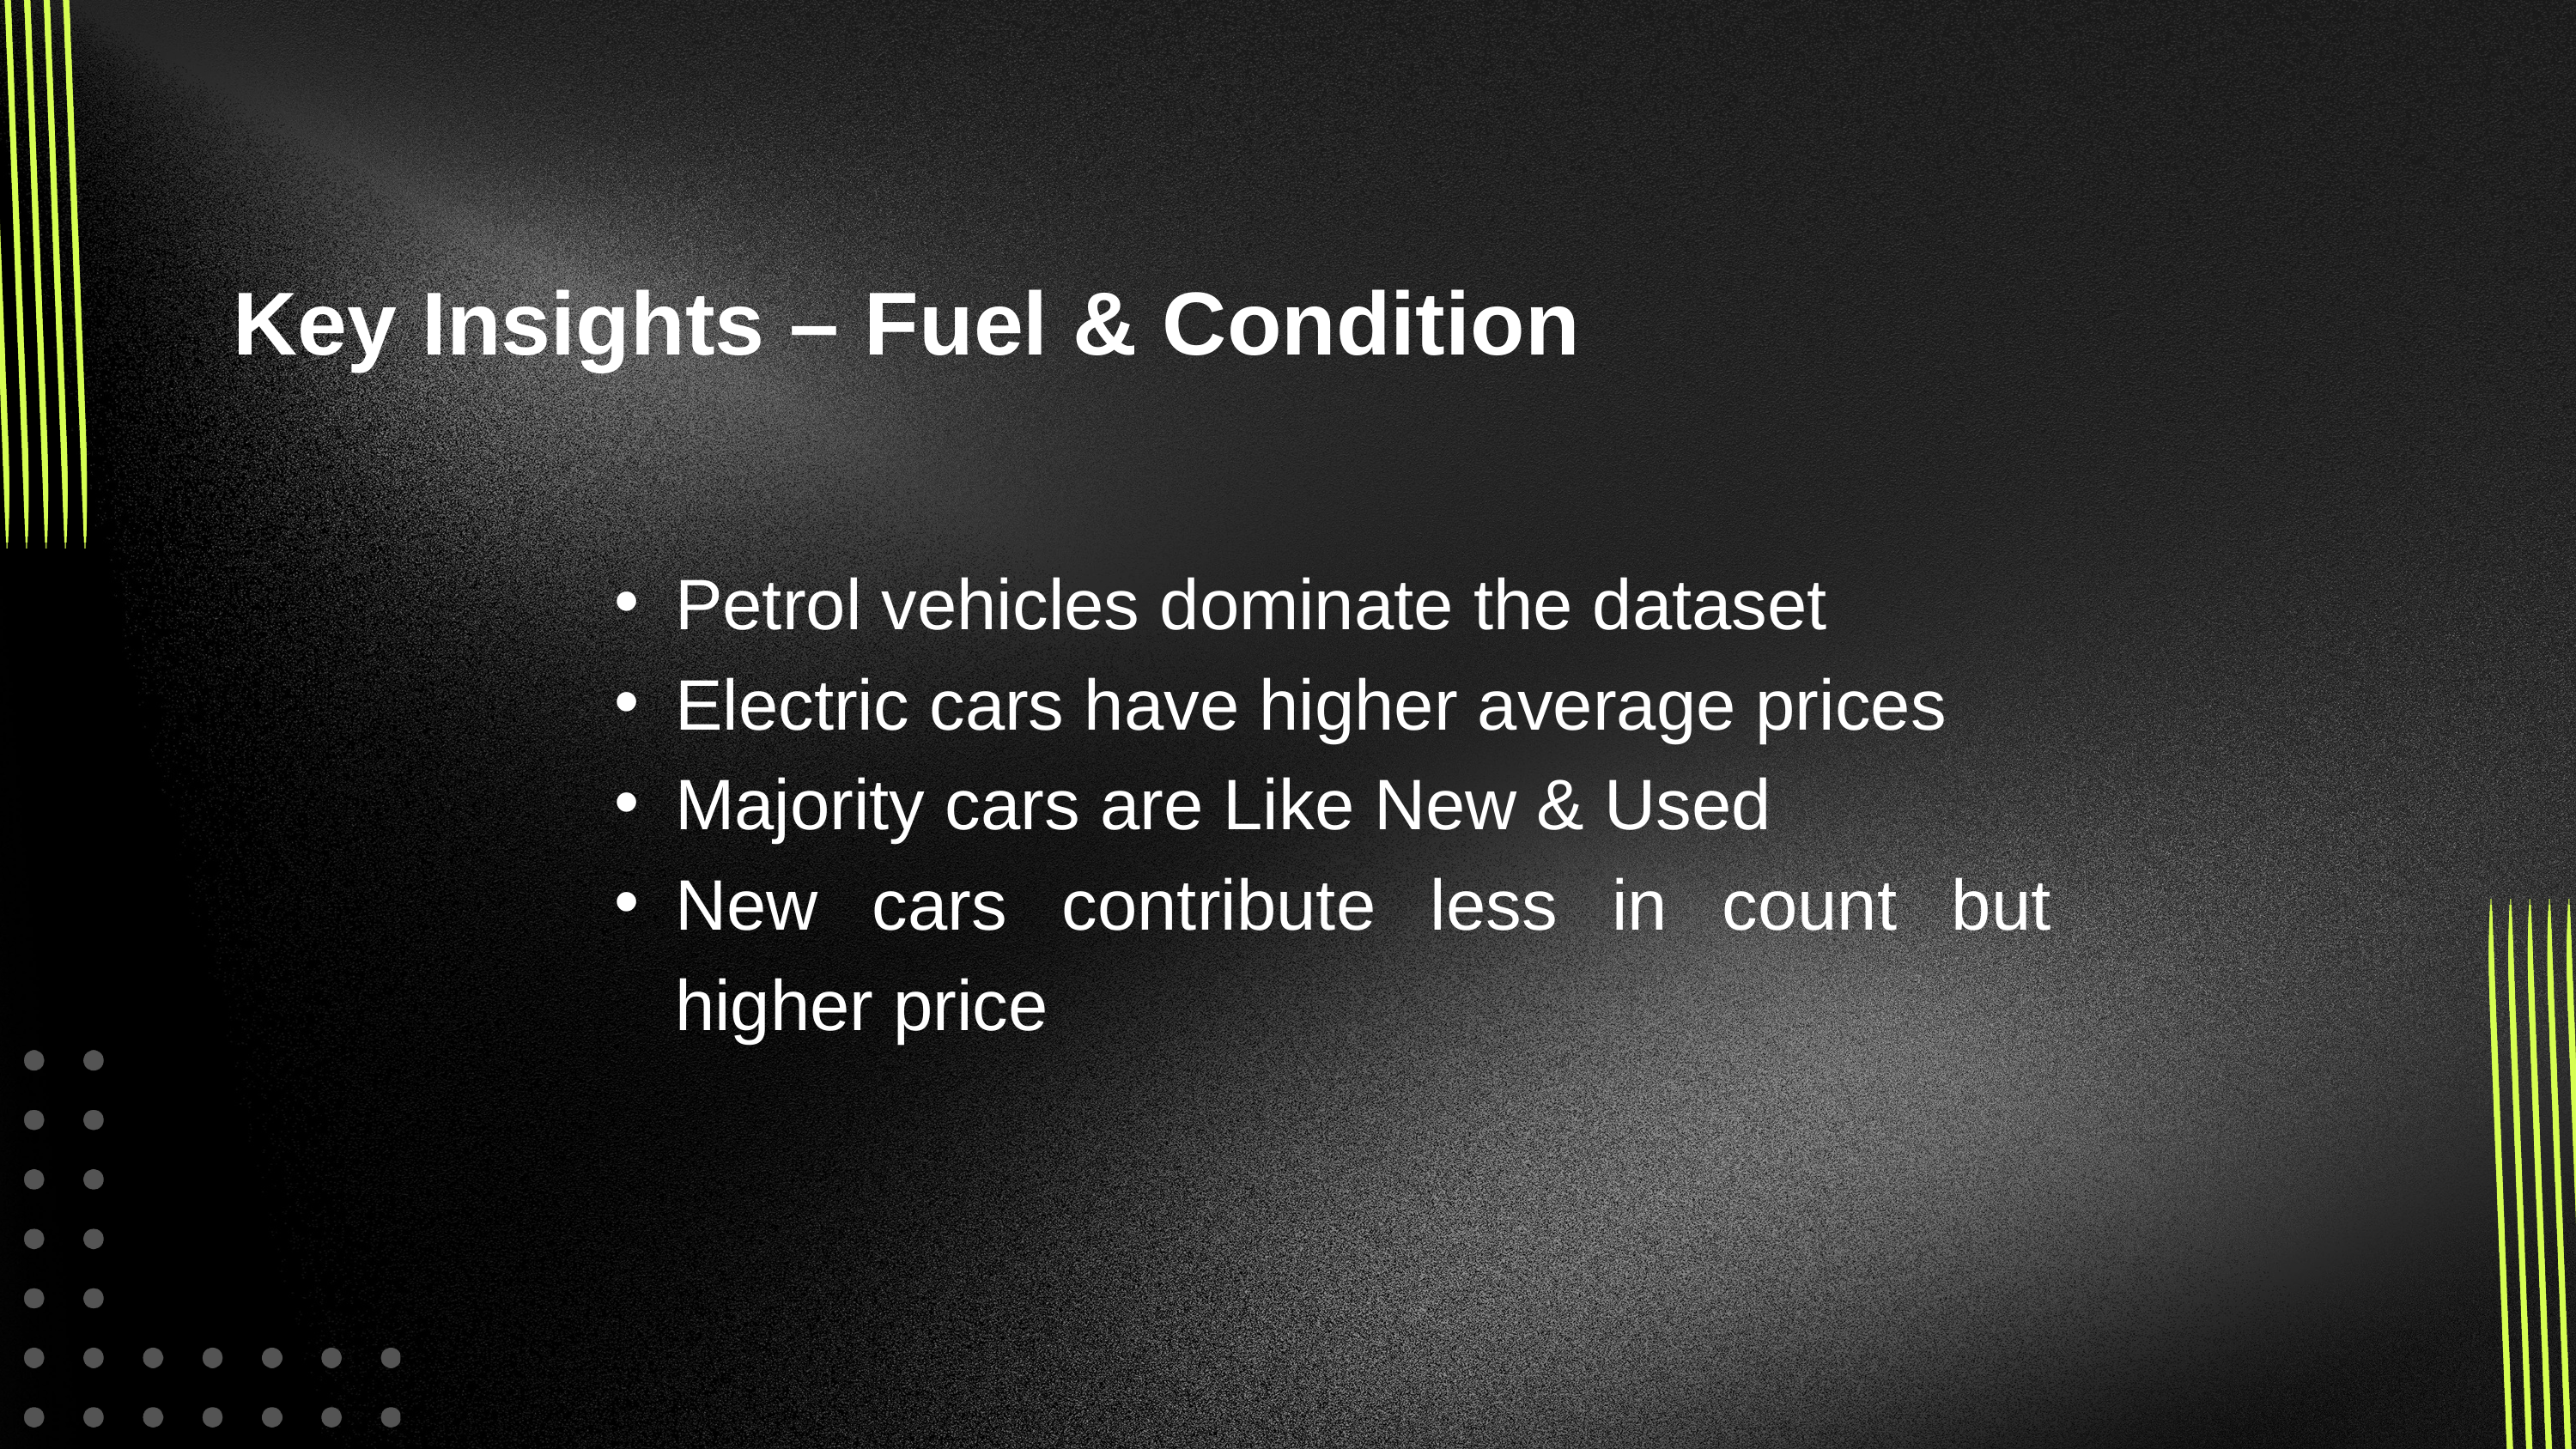

Key Insights – Fuel & Condition
Petrol vehicles dominate the dataset
Electric cars have higher average prices
Majority cars are Like New & Used
New cars contribute less in count but higher price